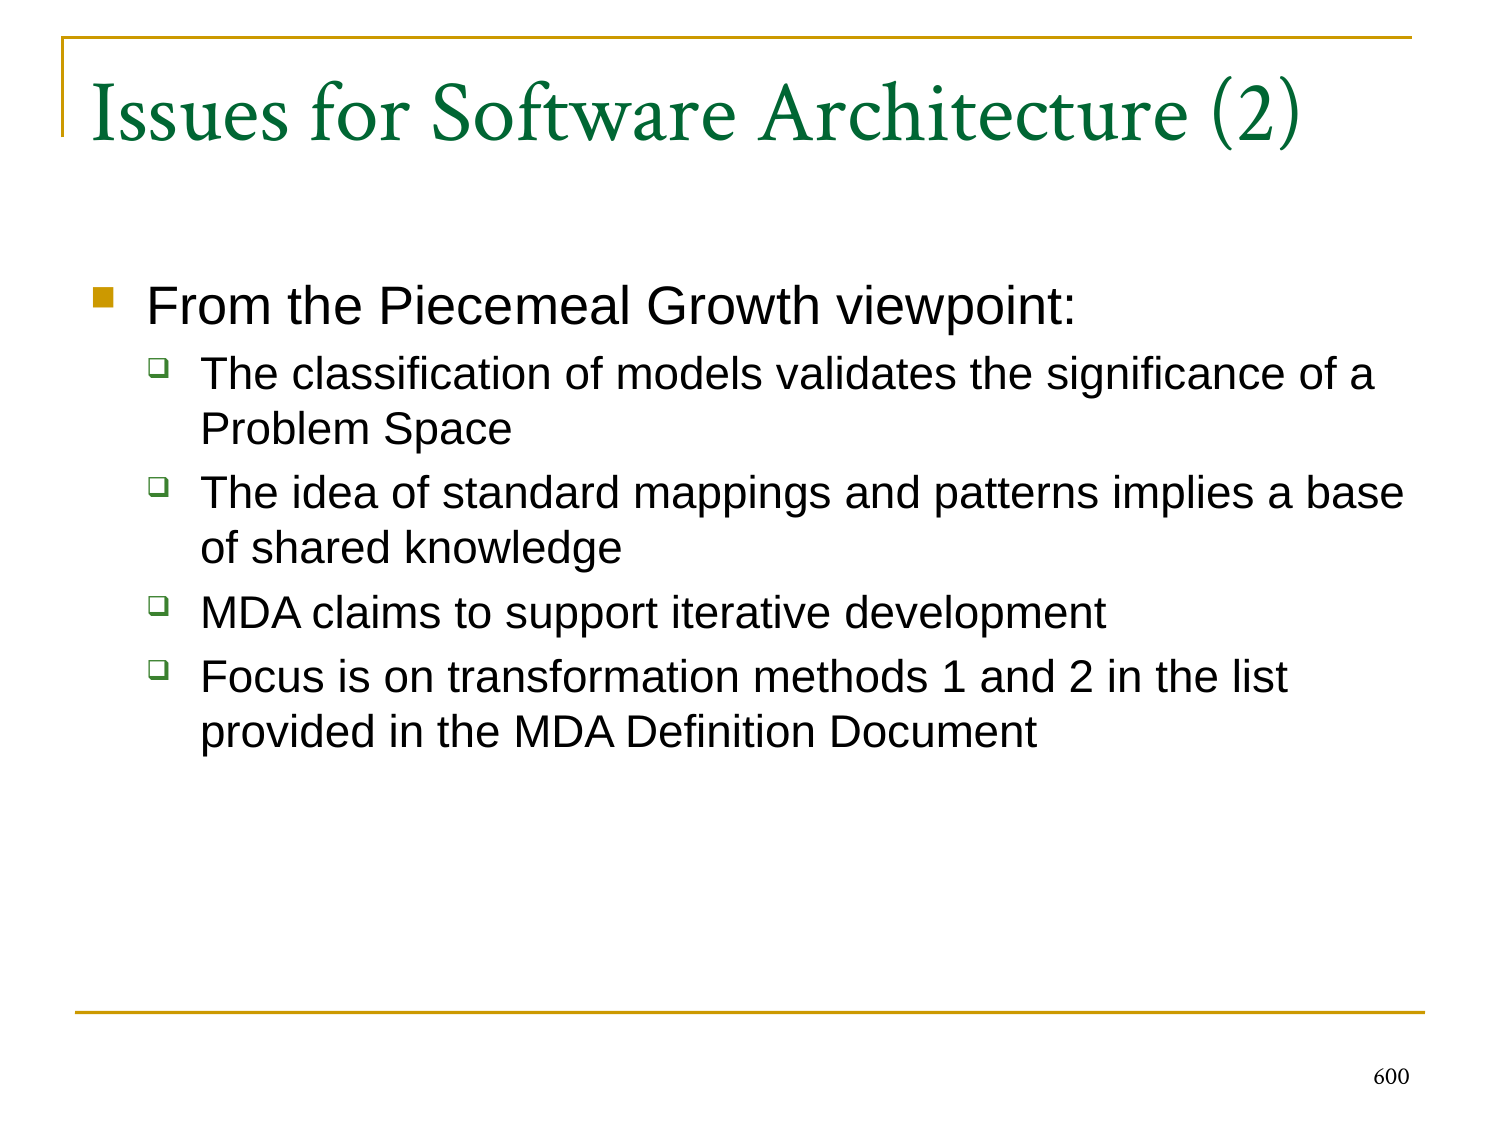

# Issues for Software Architecture (2)
From the Piecemeal Growth viewpoint:
The classification of models validates the significance of a Problem Space
The idea of standard mappings and patterns implies a base of shared knowledge
MDA claims to support iterative development
Focus is on transformation methods 1 and 2 in the list provided in the MDA Definition Document
600